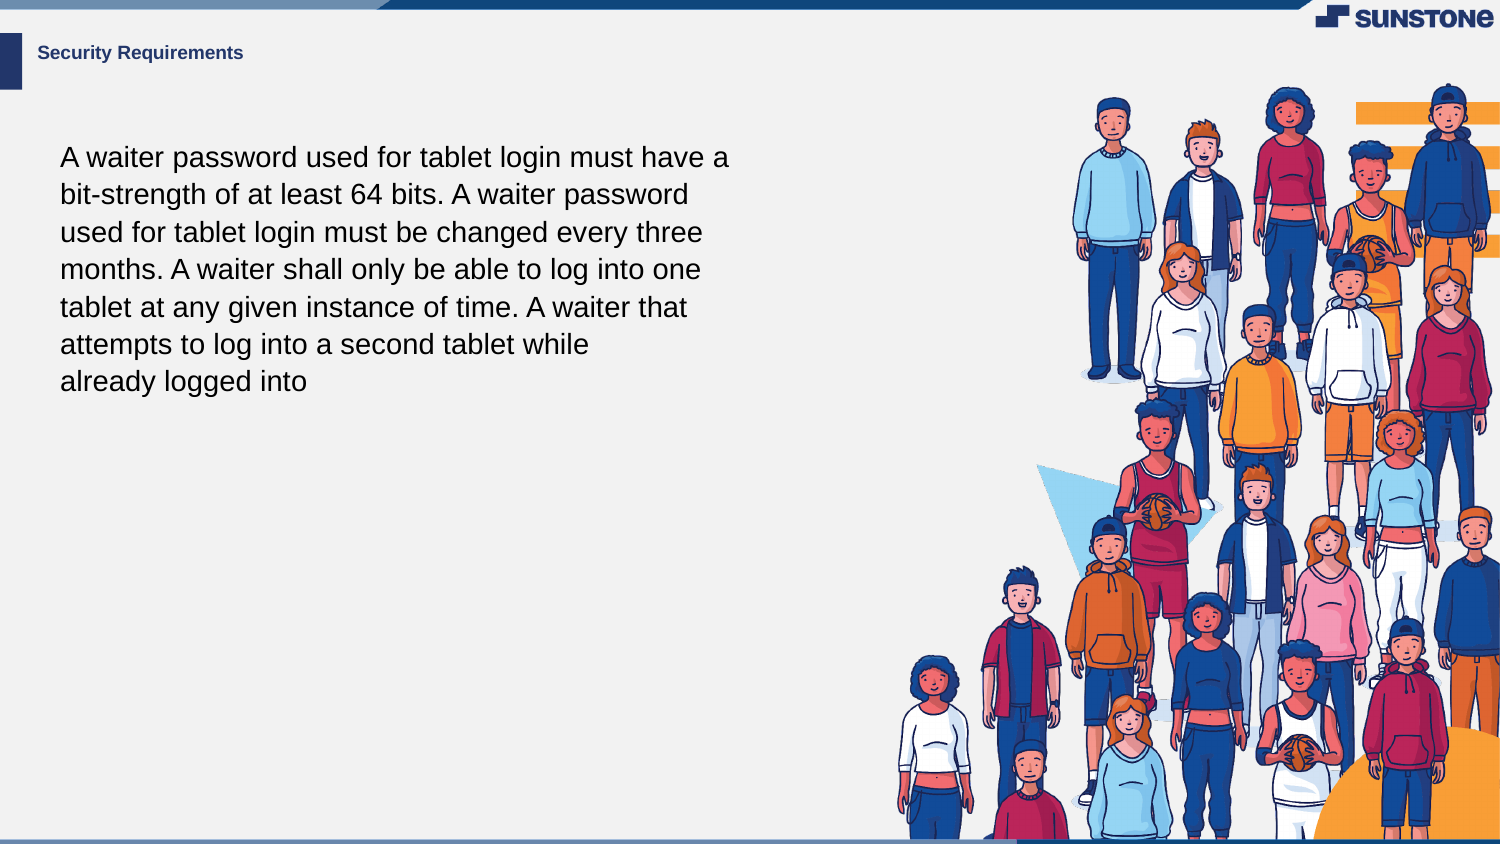

# Security Requirements
A waiter password used for tablet login must have a bit-strength of at least 64 bits. A waiter password used for tablet login must be changed every three months. A waiter shall only be able to log into one tablet at any given instance of time. A waiter that attempts to log into a second tablet while already logged into